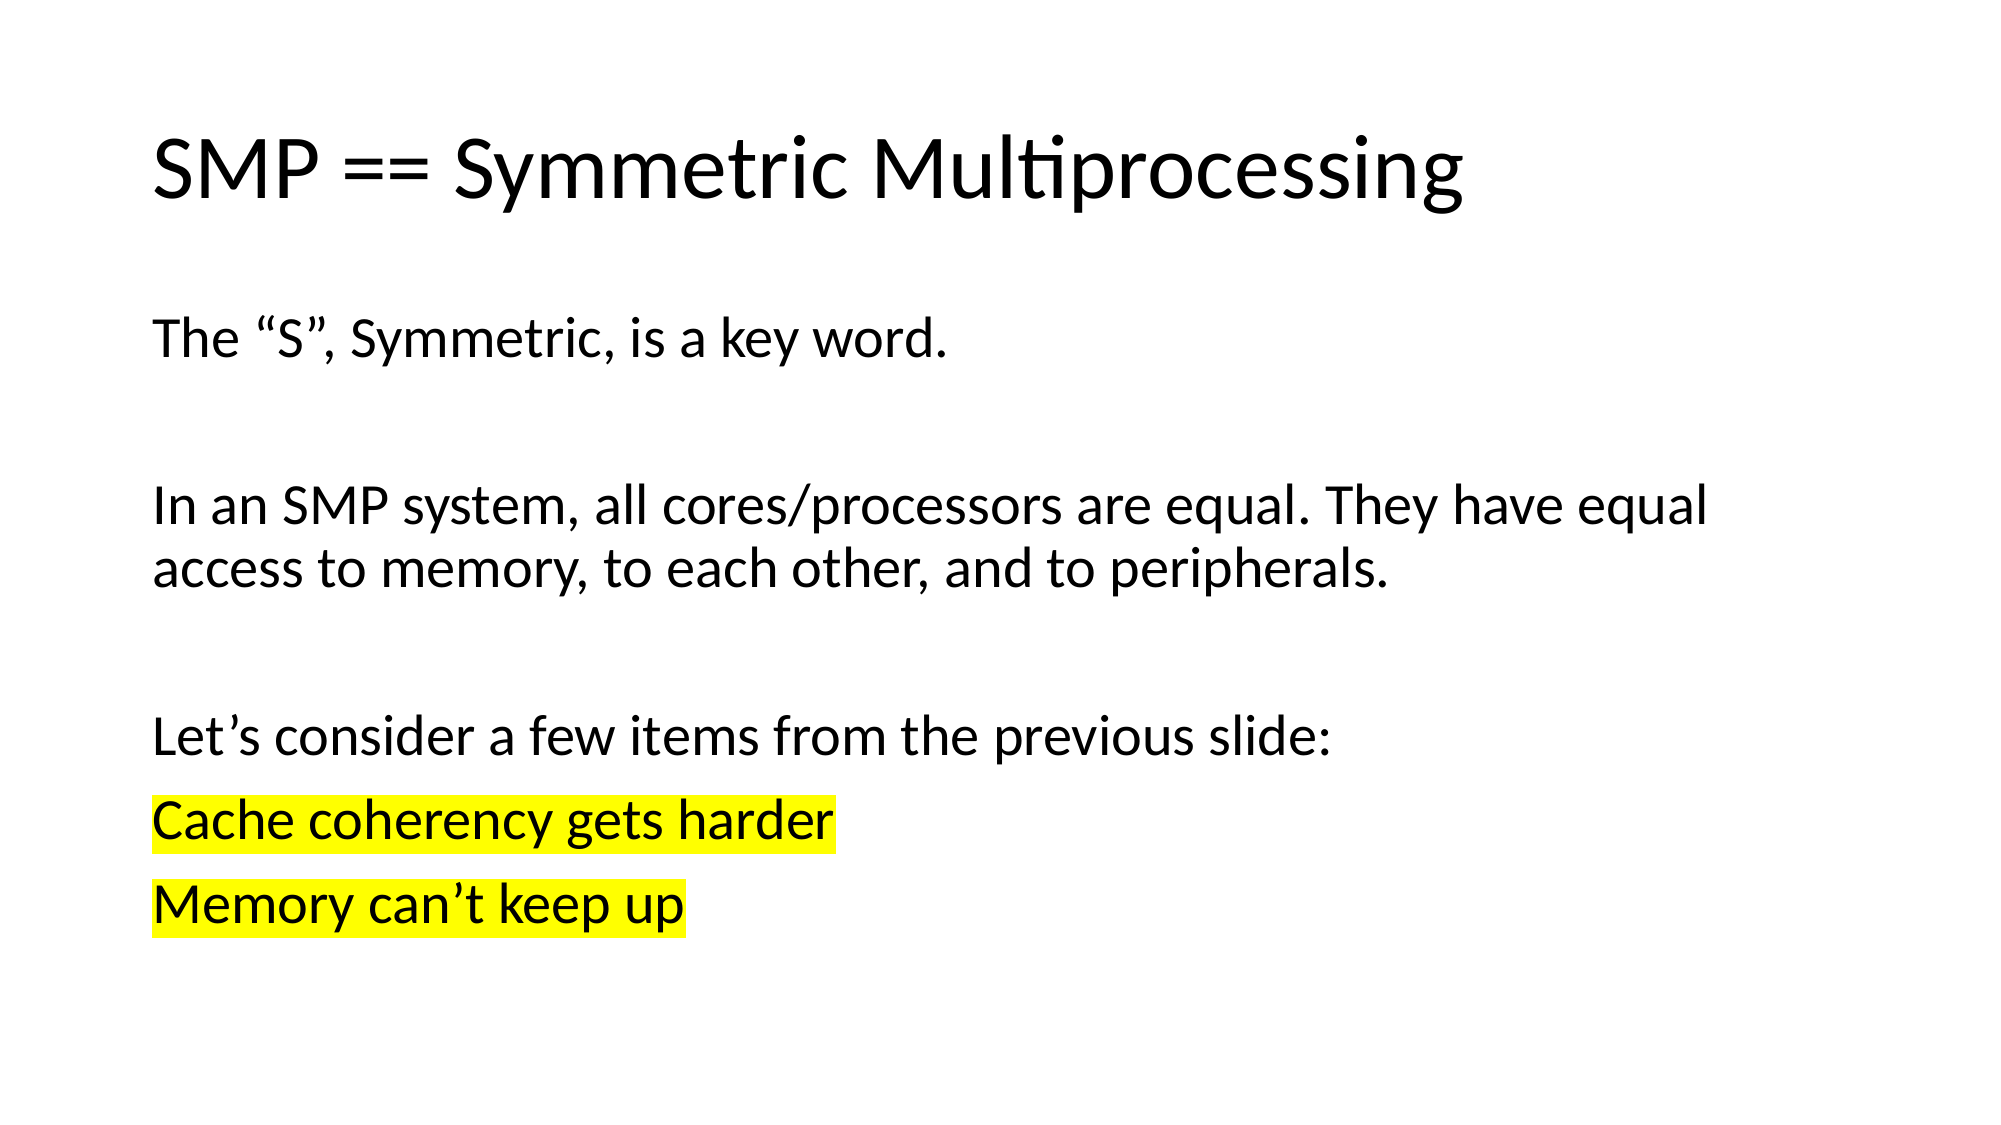

# SMP == Symmetric Multiprocessing
The “S”, Symmetric, is a key word.

In an SMP system, all cores/processors are equal. They have equal access to memory, to each other, and to peripherals.

Let’s consider a few items from the previous slide:
Cache coherency gets harder
Memory can’t keep up